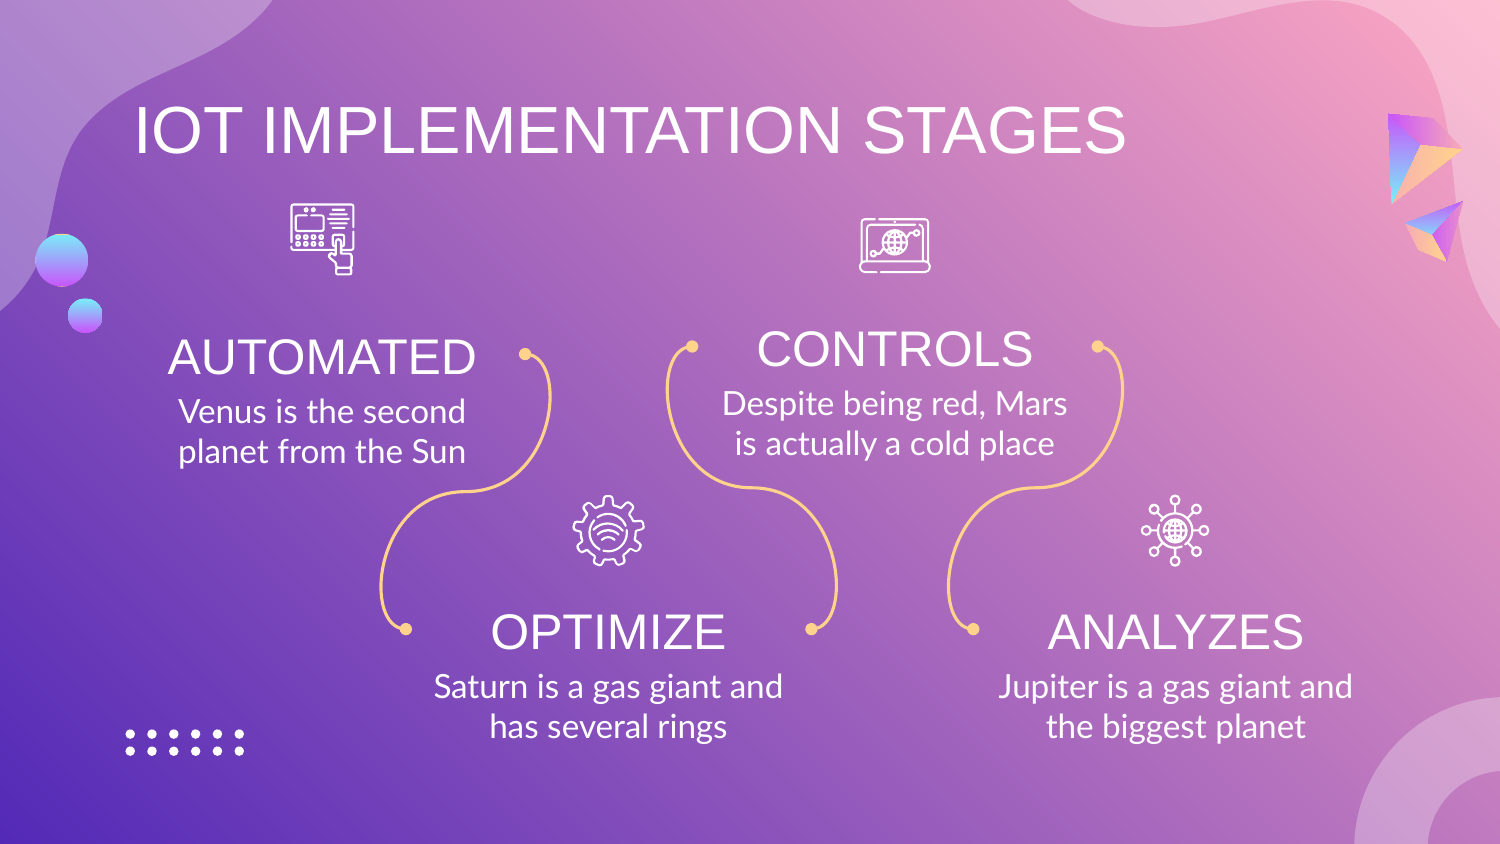

# IOT IMPLEMENTATION STAGES

CONTROLS
AUTOMATED
Despite being red, Mars is actually a cold place
Venus is the second planet from the Sun

OPTIMIZE
ANALYZES
Saturn is a gas giant and has several rings
Jupiter is a gas giant and the biggest planet